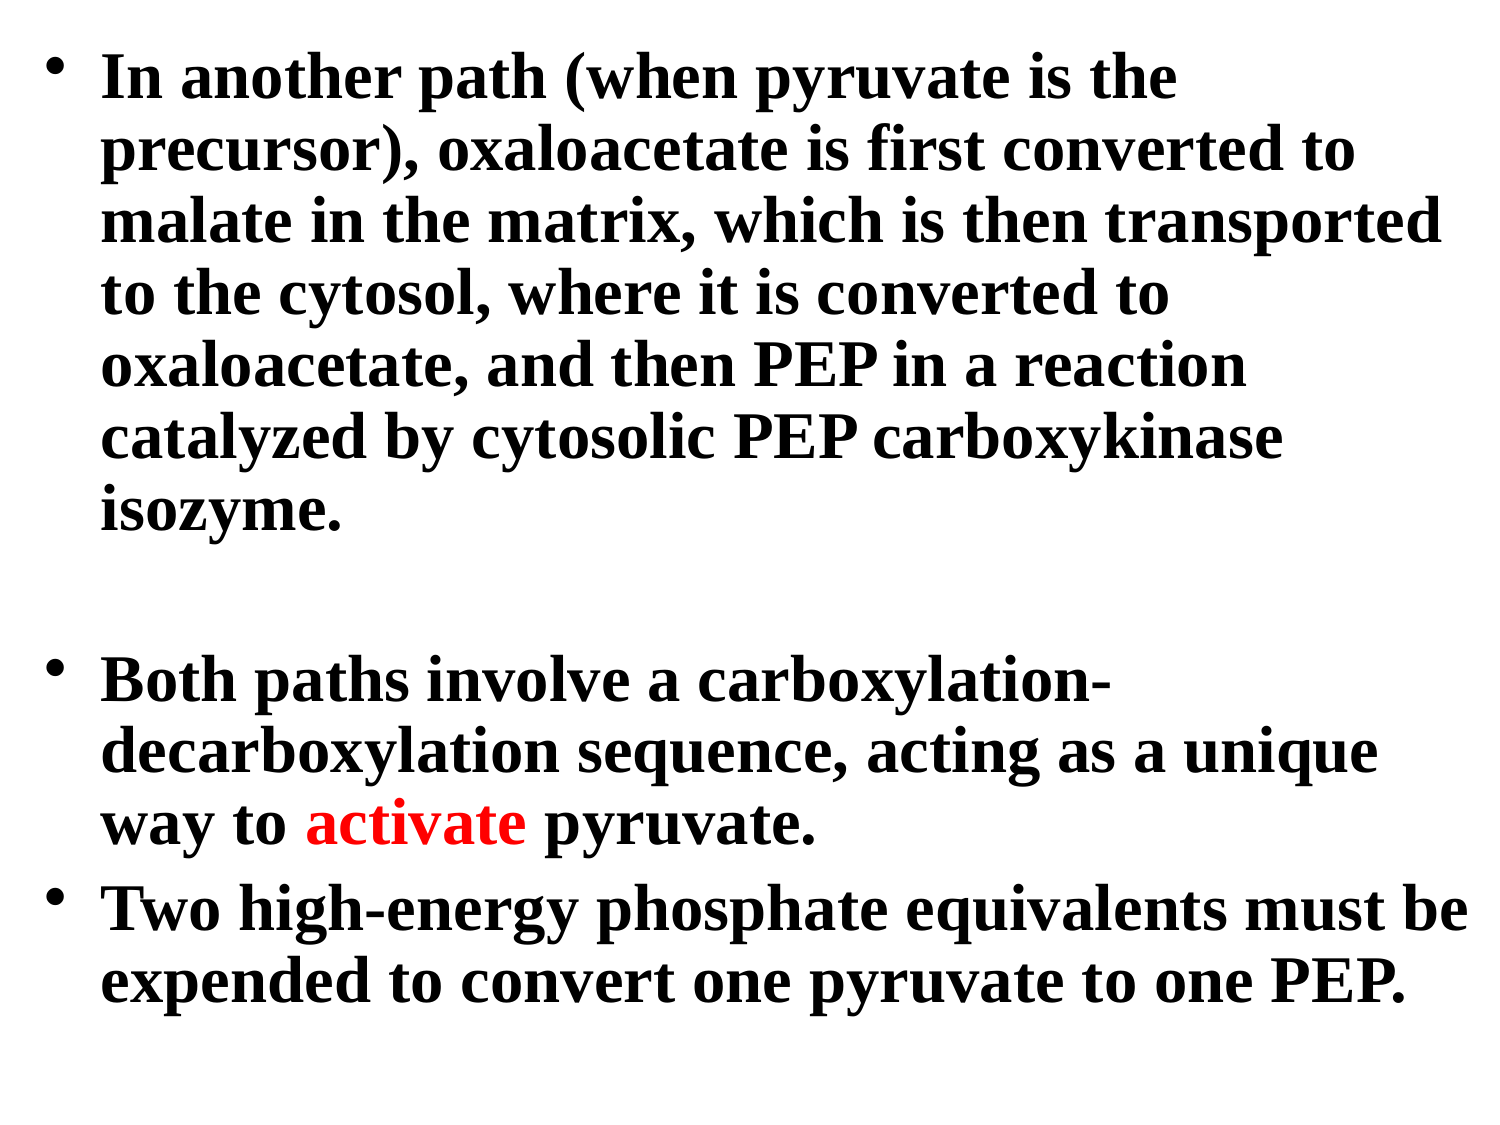

In another path (when pyruvate is the precursor), oxaloacetate is first converted to malate in the matrix, which is then transported to the cytosol, where it is converted to oxaloacetate, and then PEP in a reaction catalyzed by cytosolic PEP carboxykinase isozyme.

Both paths involve a carboxylation-decarboxylation sequence, acting as a unique way to activate pyruvate.
Two high-energy phosphate equivalents must be expended to convert one pyruvate to one PEP.